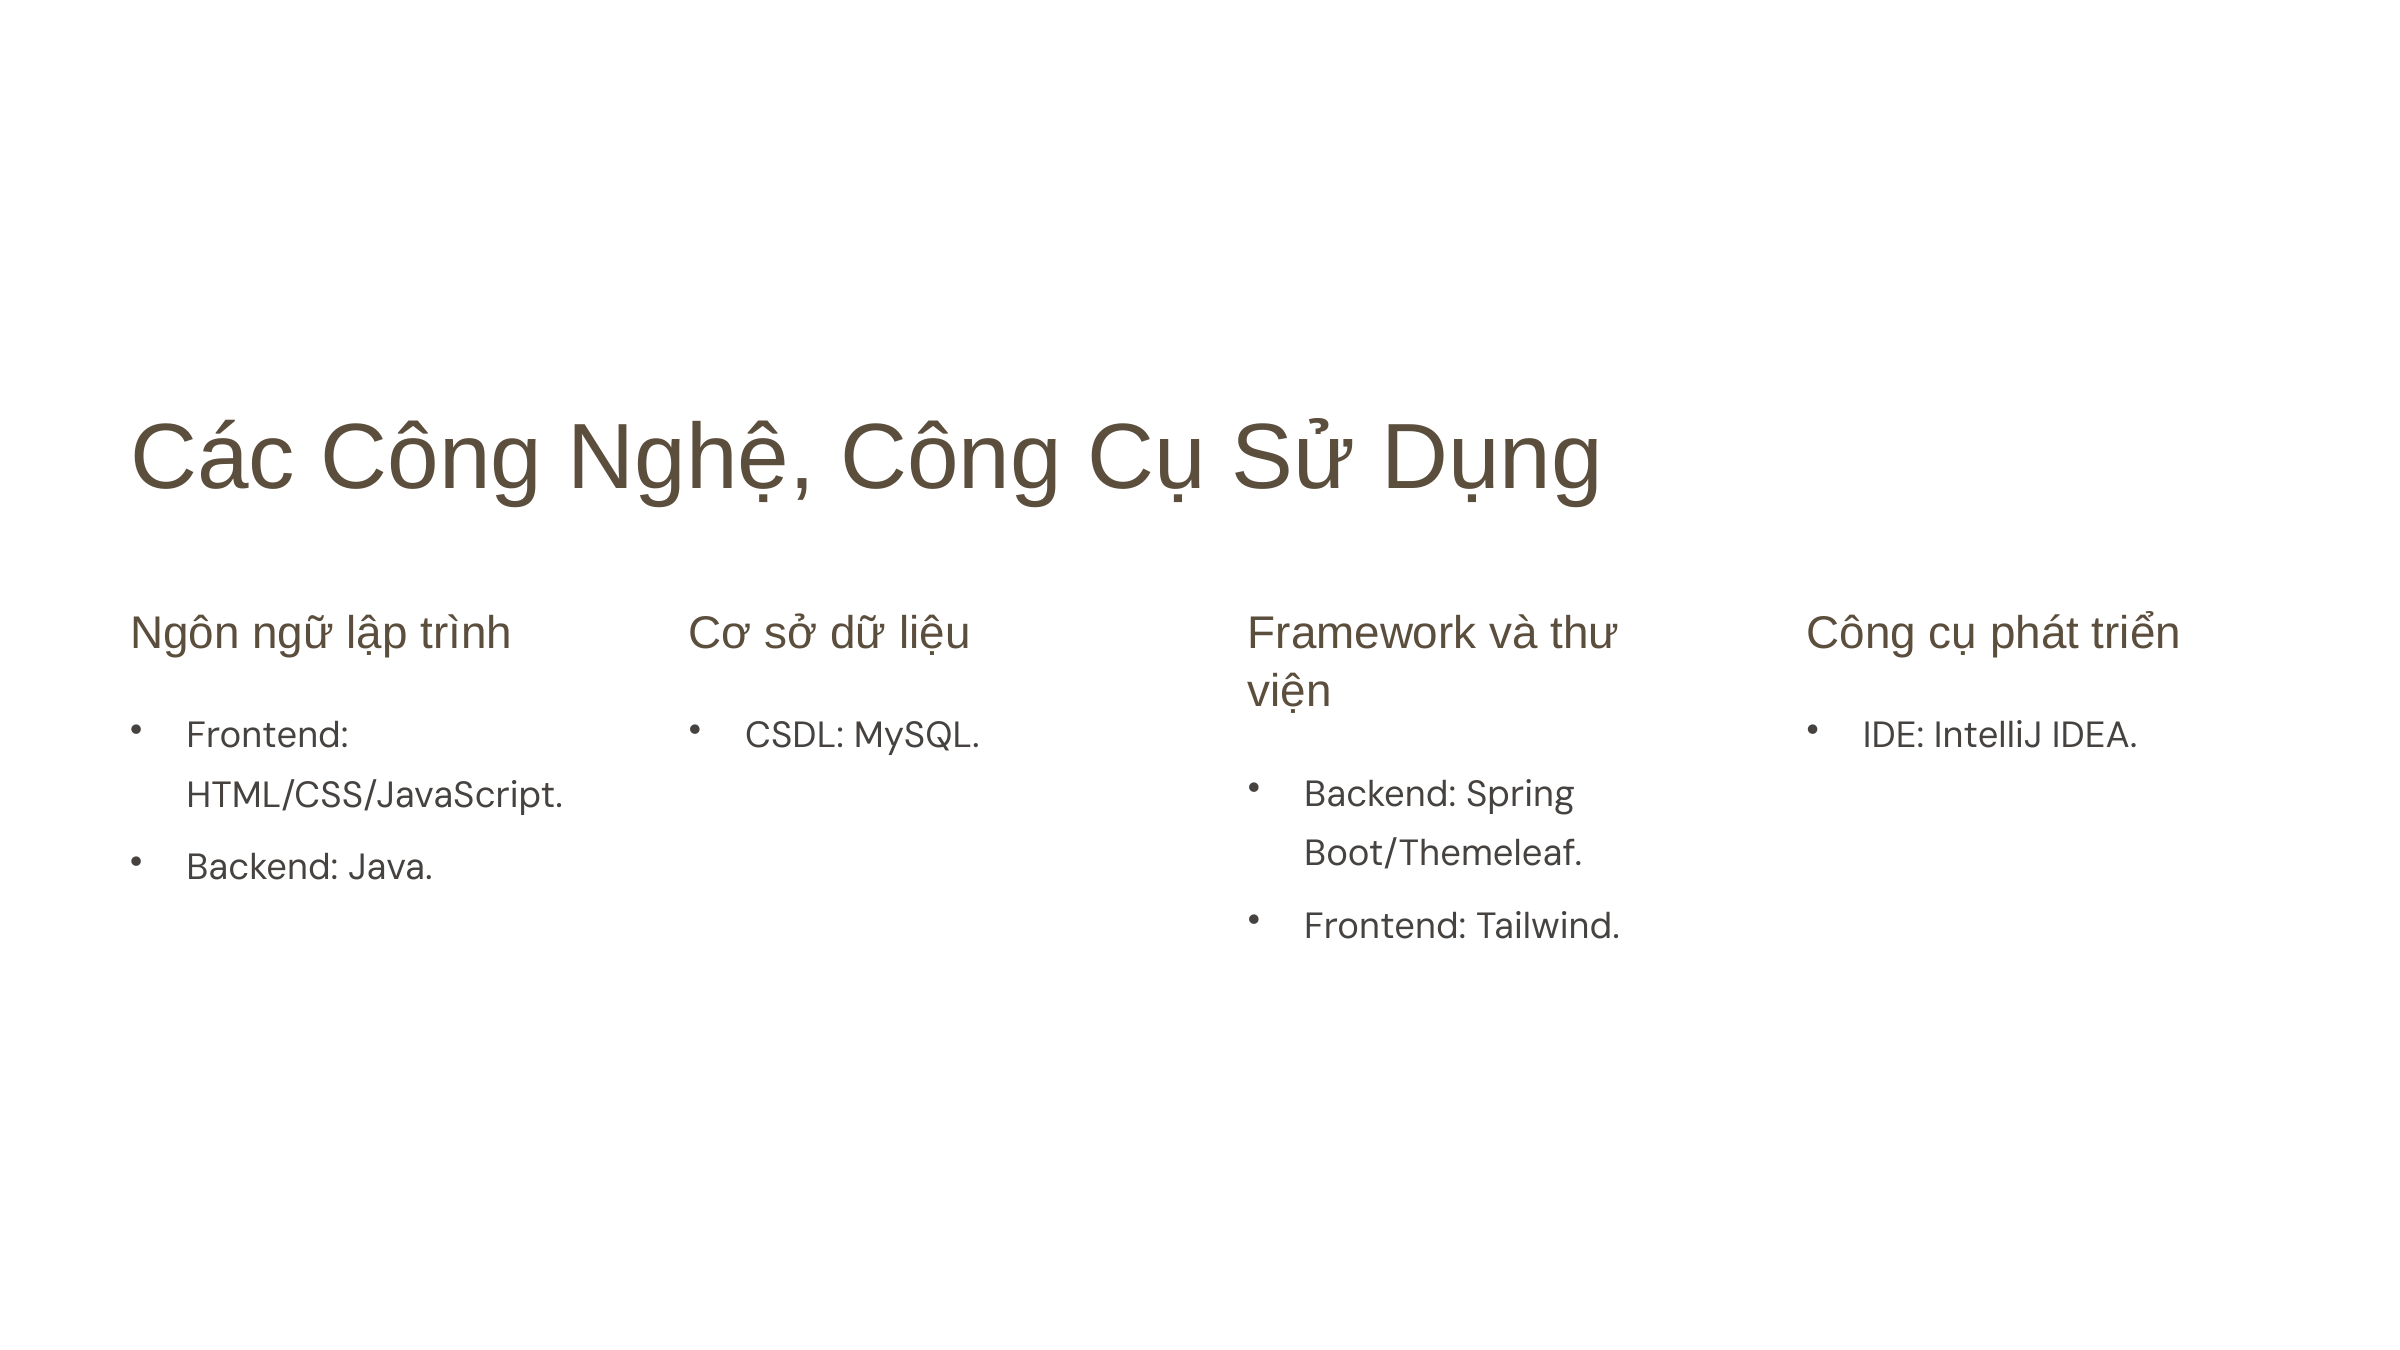

Các Công Nghệ, Công Cụ Sử Dụng
Ngôn ngữ lập trình
Cơ sở dữ liệu
Framework và thư viện
Công cụ phát triển
Frontend: HTML/CSS/JavaScript.
CSDL: MySQL.
IDE: IntelliJ IDEA.
Backend: Spring Boot/Themeleaf.
Backend: Java.
Frontend: Tailwind.